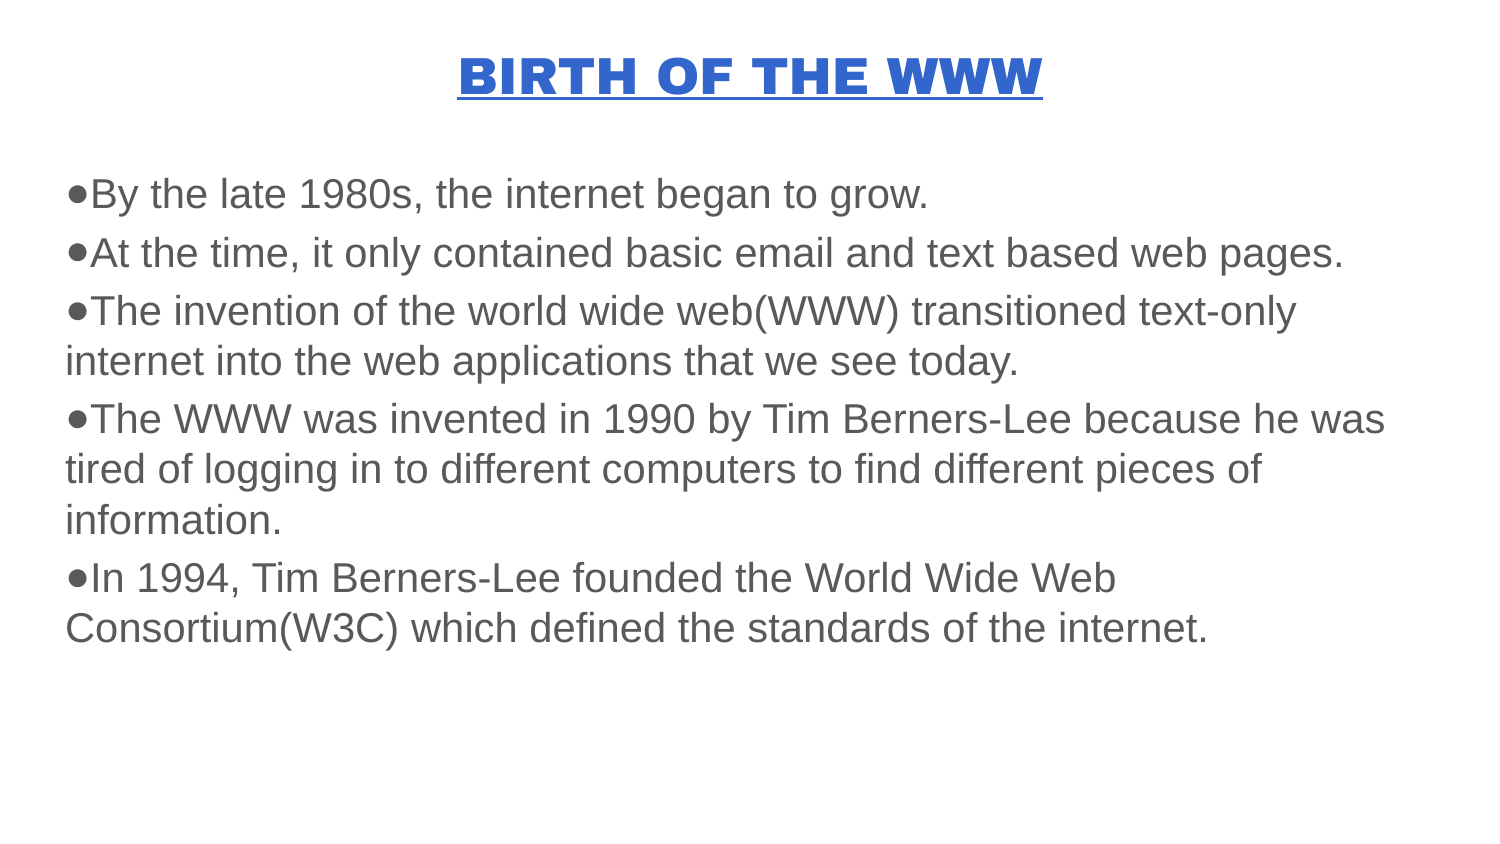

# BIRTH OF THE WWW
By the late 1980s, the internet began to grow.
At the time, it only contained basic email and text based web pages.
The invention of the world wide web(WWW) transitioned text-only internet into the web applications that we see today.
The WWW was invented in 1990 by Tim Berners-Lee because he was tired of logging in to different computers to find different pieces of information.
In 1994, Tim Berners-Lee founded the World Wide Web Consortium(W3C) which defined the standards of the internet.